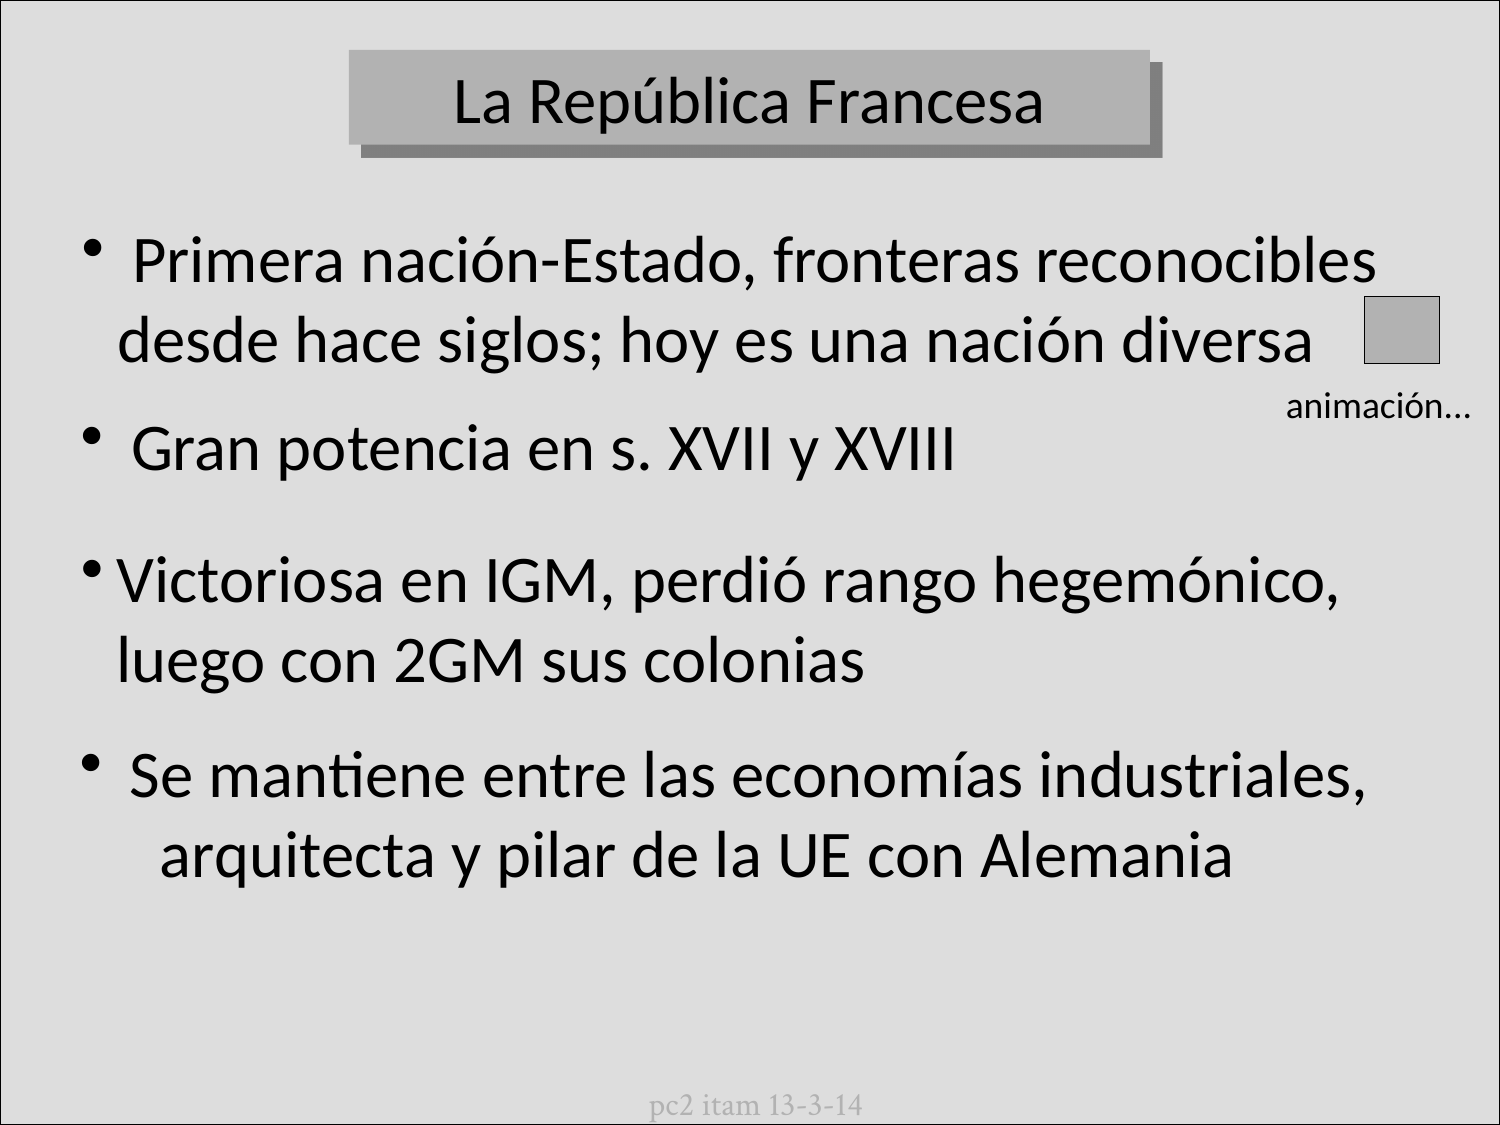

La República Francesa
 Primera nación-Estado, fronteras reconocibles desde hace siglos; hoy es una nación diversa

animación...
 Gran potencia en s. XVII y XVIII
Victoriosa en IGM, perdió rango hegemónico, luego con 2GM sus colonias
 Se mantiene entre las economías industriales,
   arquitecta y pilar de la UE con Alemania